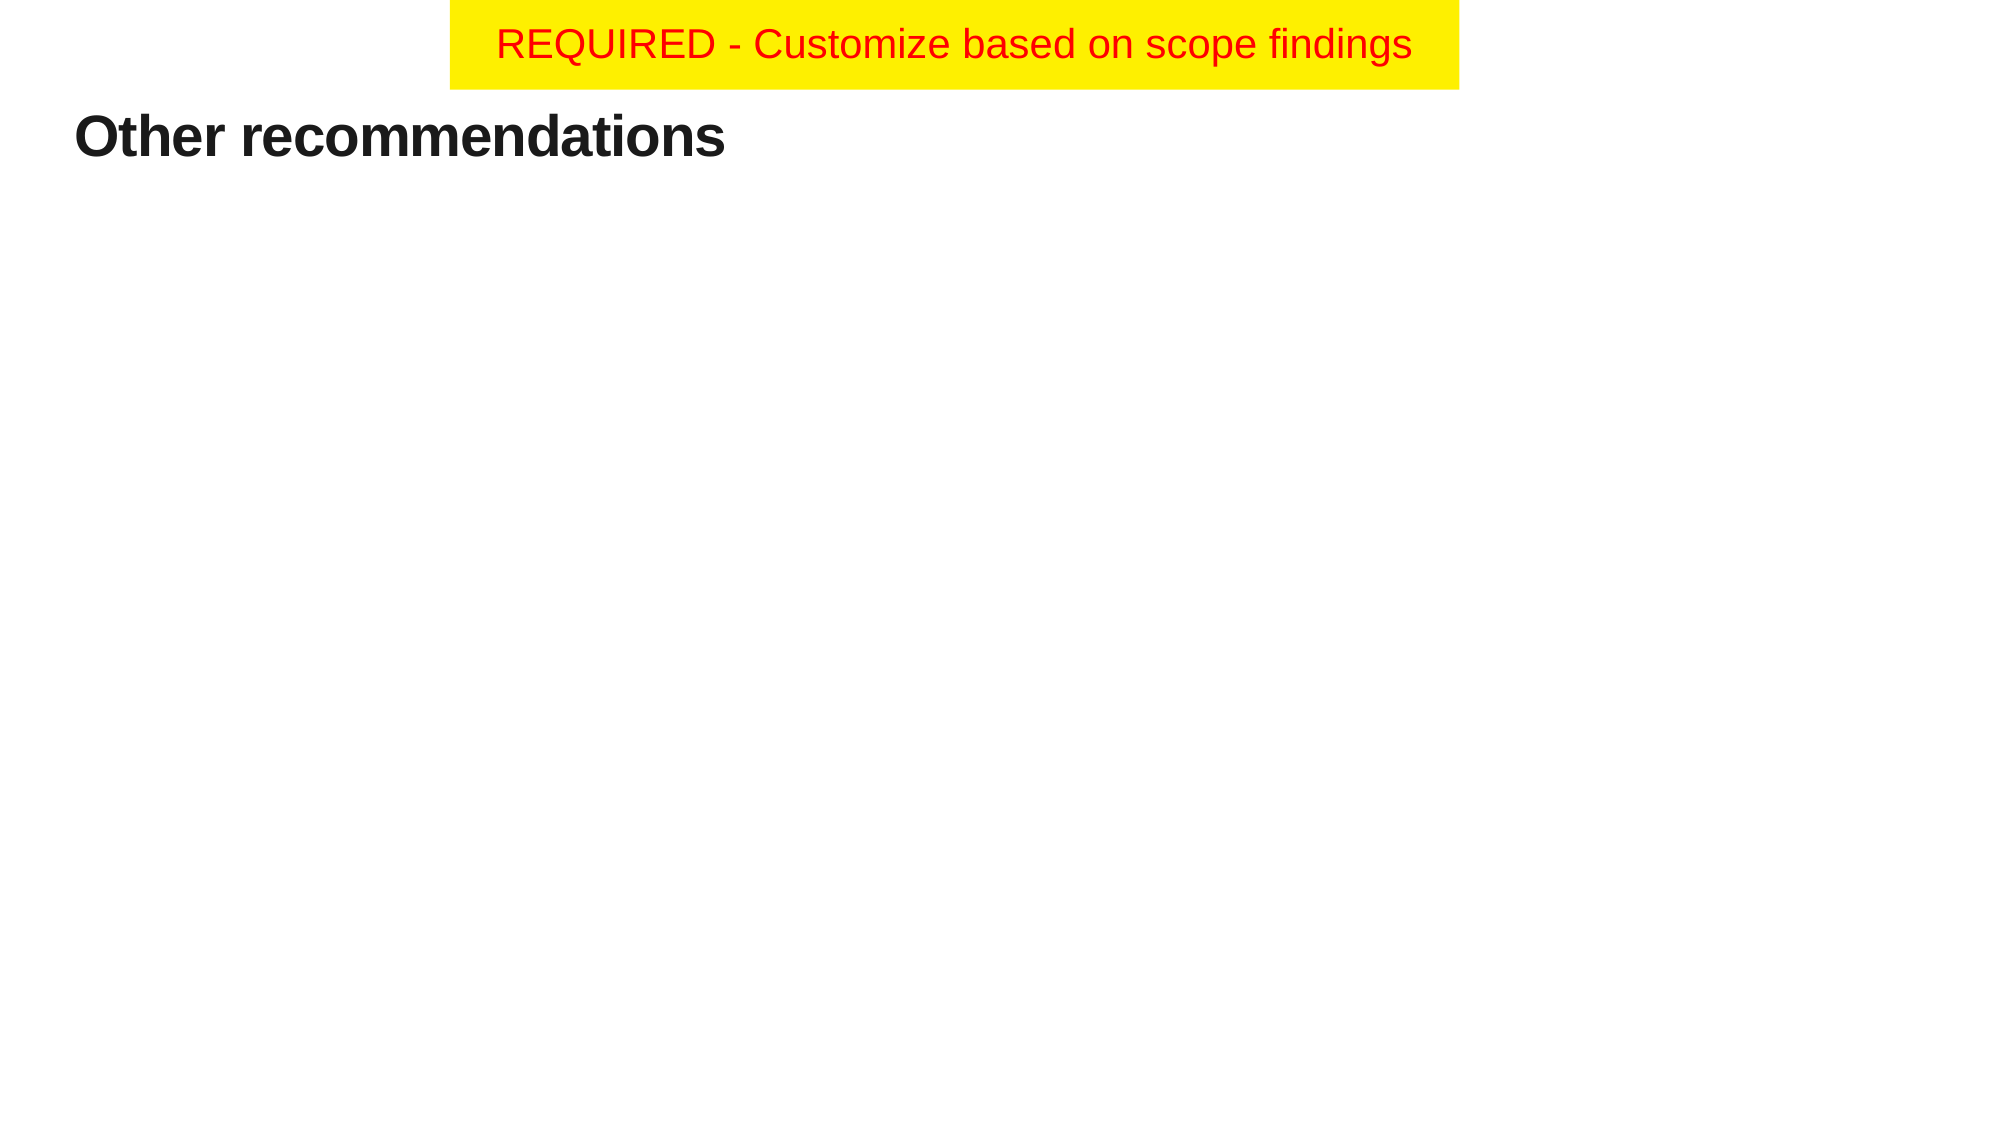

REQUIRED - Customize based on scope findings
# Other recommendations